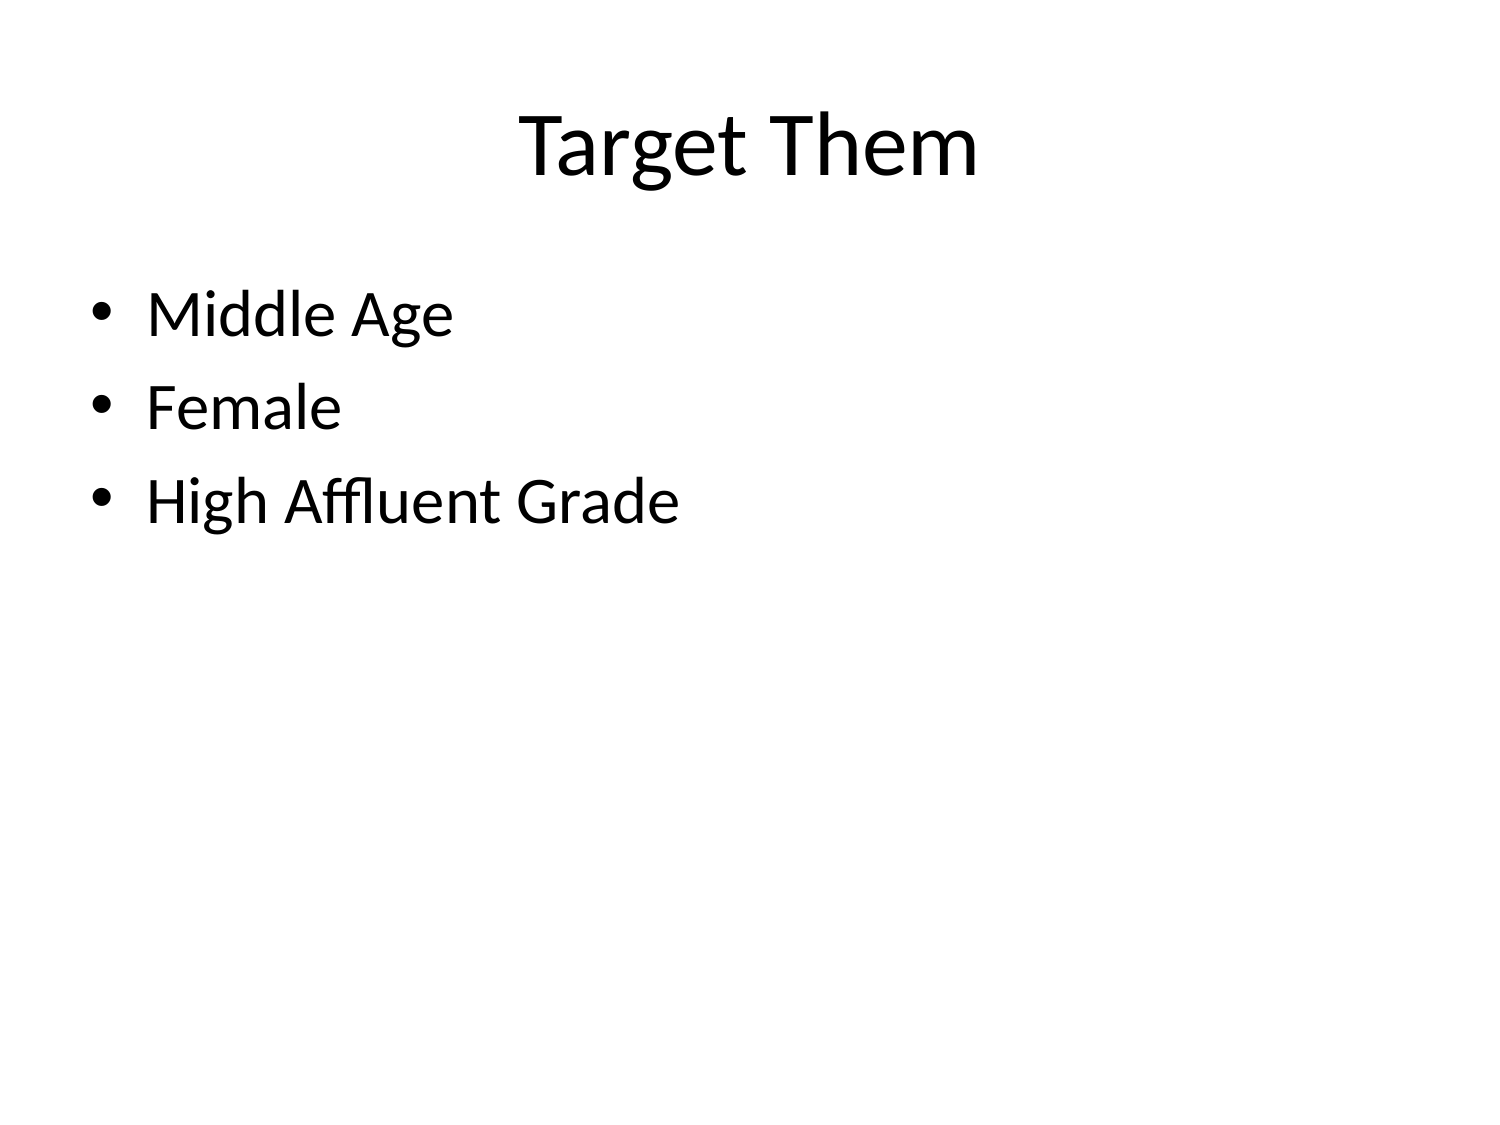

# Target Them
Middle Age
Female
High Affluent Grade